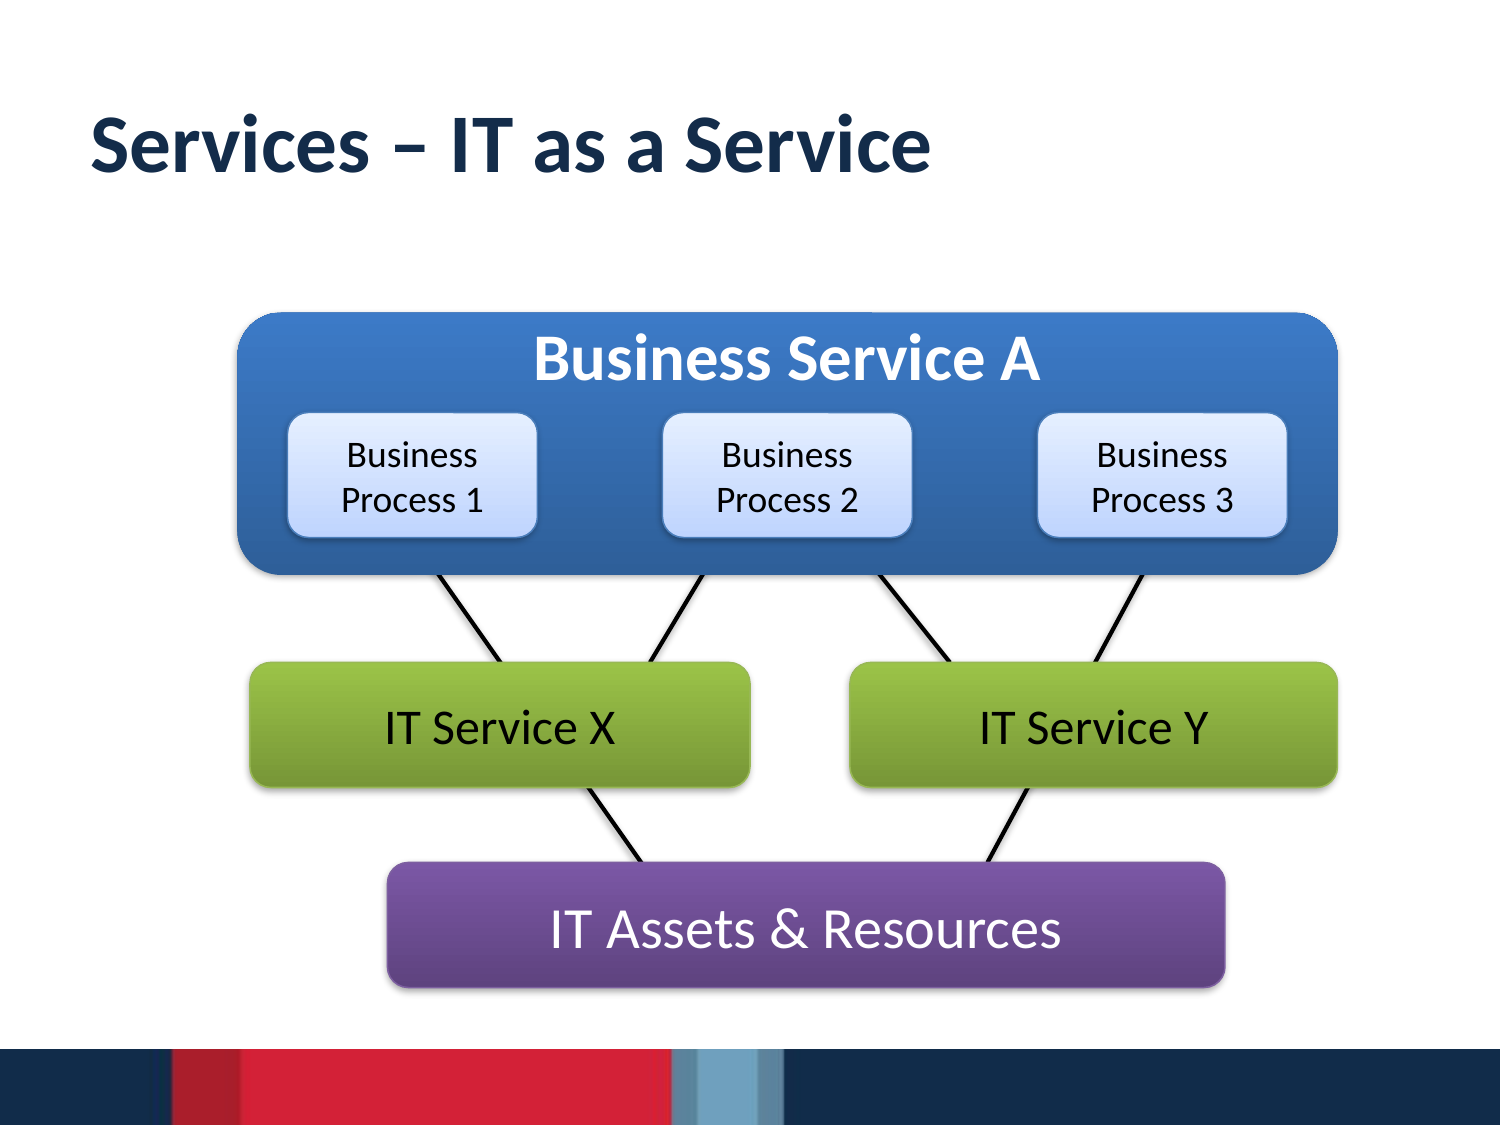

# Services – IT as a Service
Business Service A

Business Process 1
Business Process 2
Business Process 3
IT Service X
IT Service Y
IT Assets & Resources